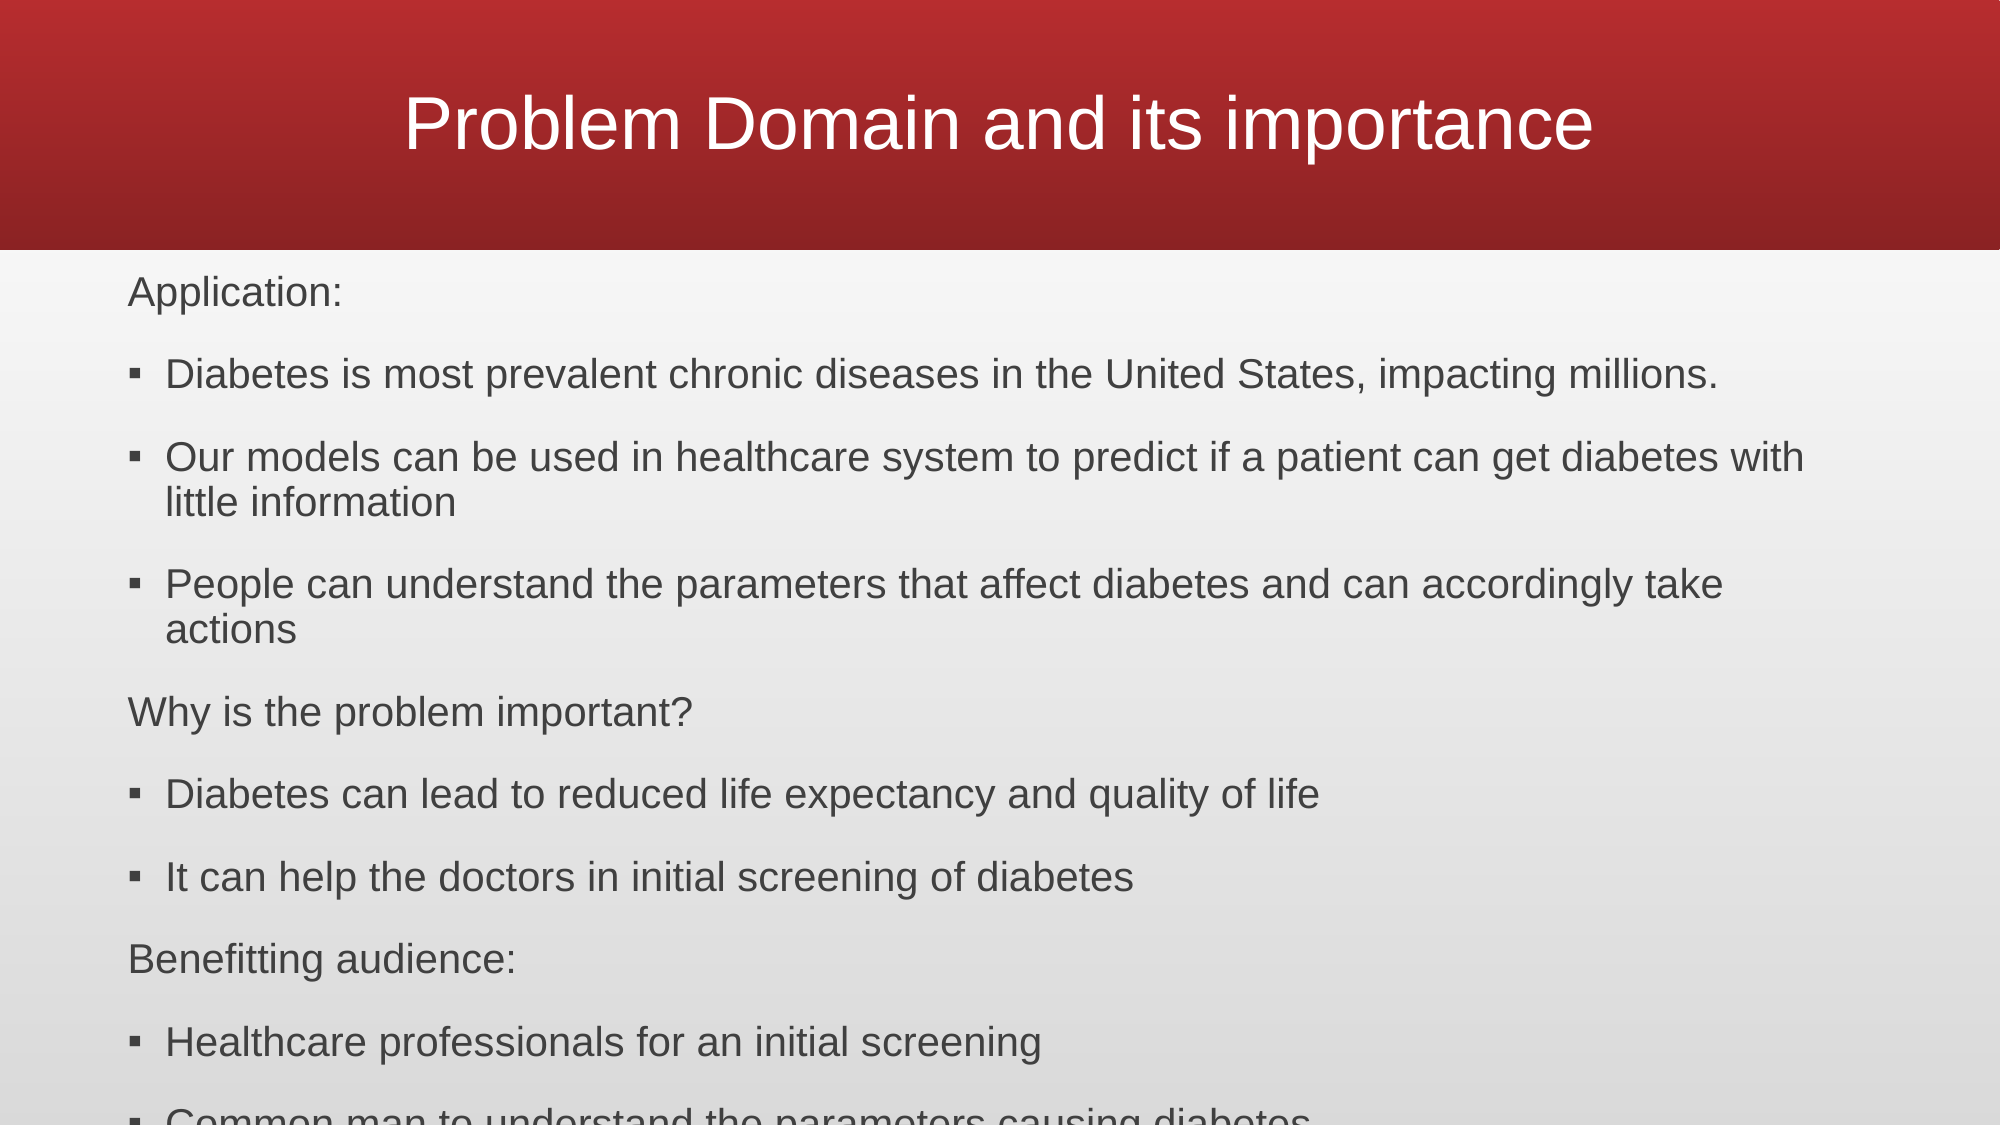

# Problem Domain and its importance
Application:
Diabetes is most prevalent chronic diseases in the United States, impacting millions.
Our models can be used in healthcare system to predict if a patient can get diabetes with little information
People can understand the parameters that affect diabetes and can accordingly take actions
Why is the problem important?
Diabetes can lead to reduced life expectancy and quality of life
It can help the doctors in initial screening of diabetes
Benefitting audience:
Healthcare professionals for an initial screening
Common man to understand the parameters causing diabetes